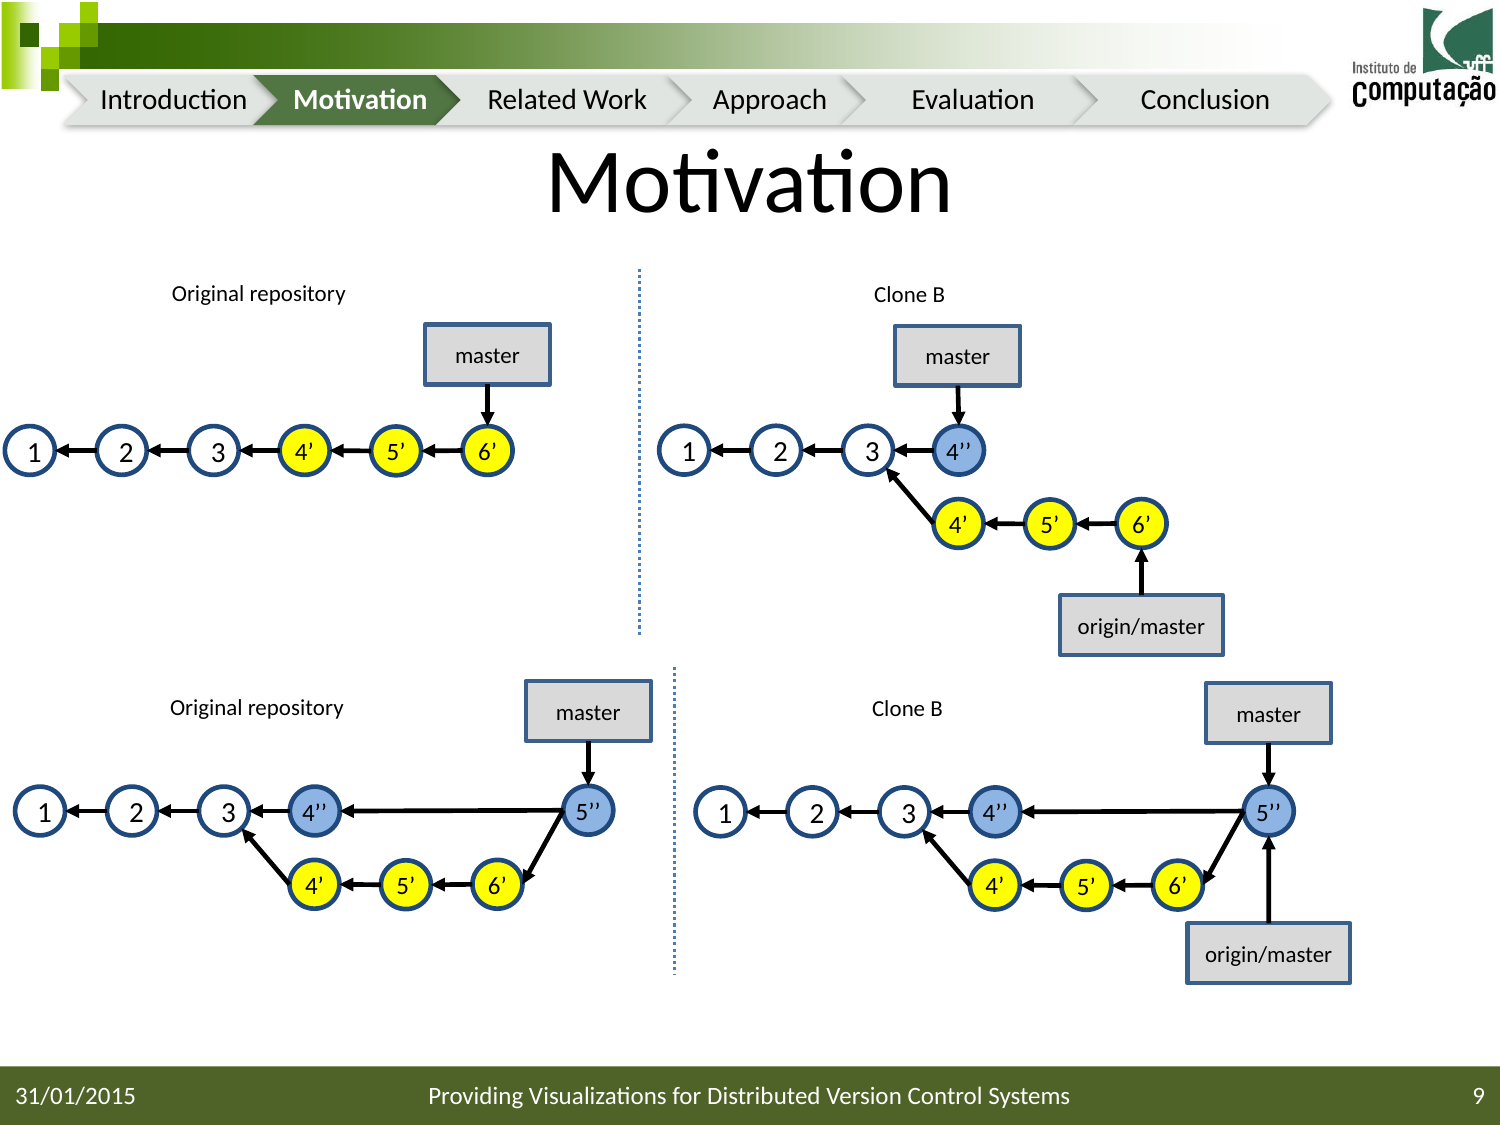

Introduction
Motivation
Related Work
Approach
Evaluation
Conclusion
# Motivation
Original repository
Clone B
master
master
1
2
3
4’’
1
2
3
4’
6’
5’
4’
6’
5’
origin/master
Original repository
Clone B
master
master
5’’
1
2
3
4’’
5’’
1
2
3
4’’
4’
6’
5’
4’
6’
5’
origin/master
31/01/2015
Providing Visualizations for Distributed Version Control Systems
9